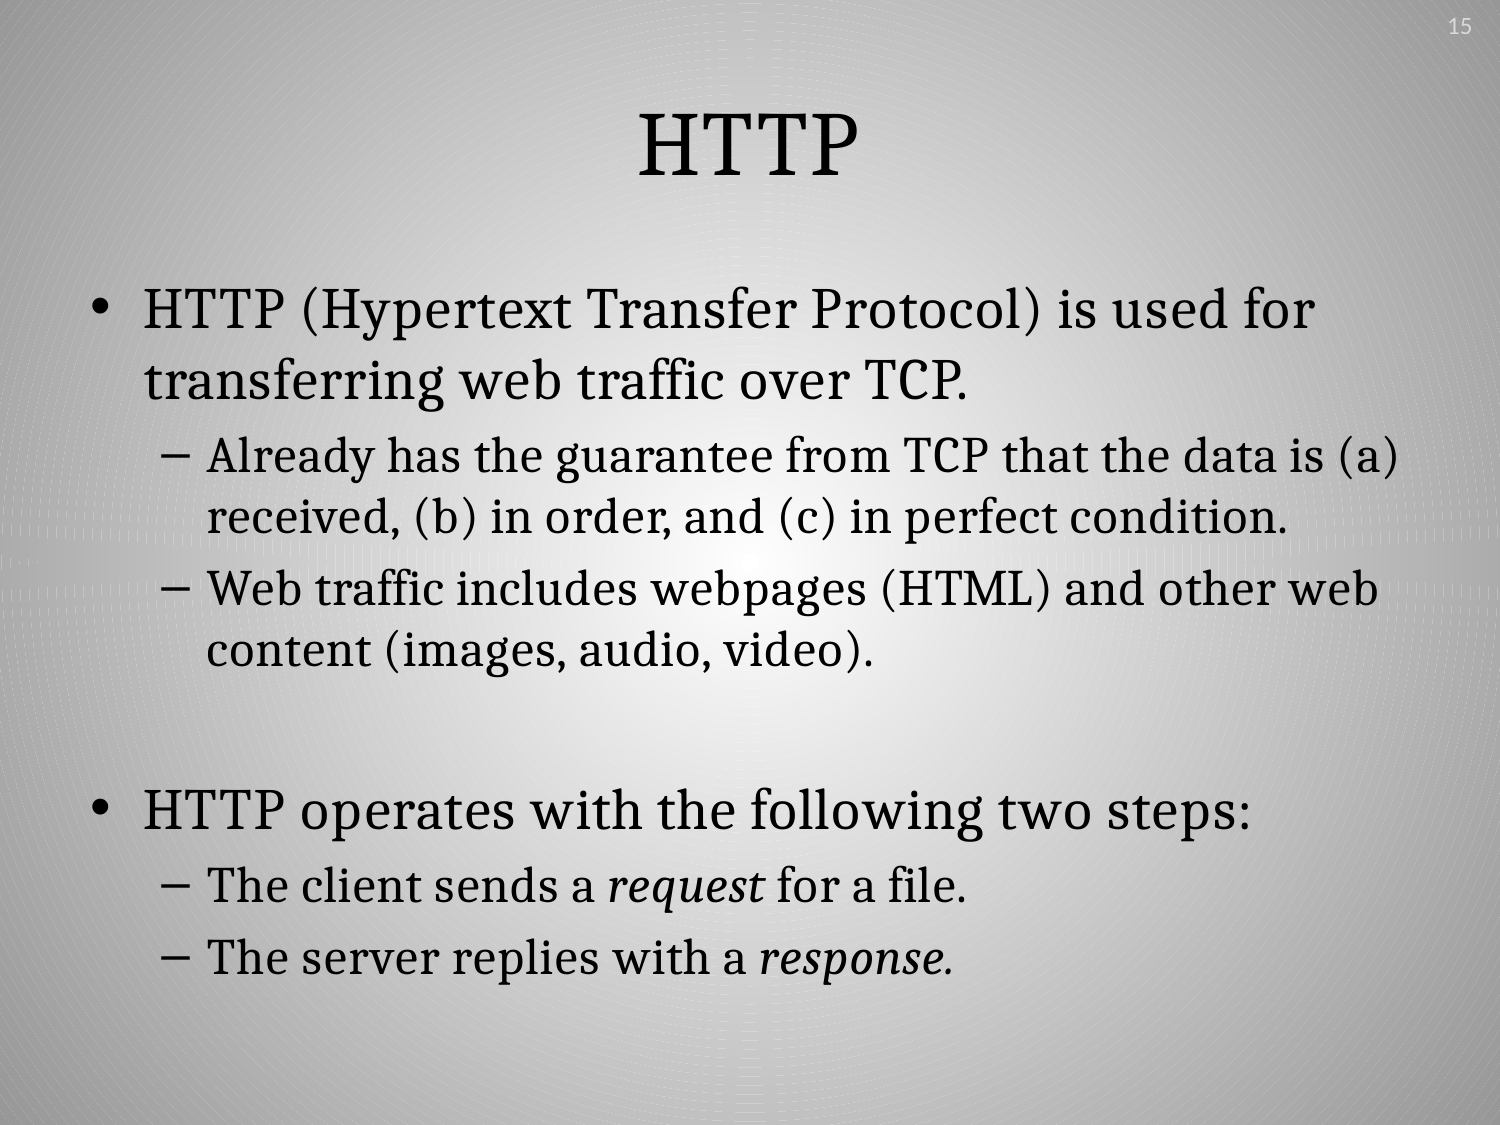

15
# HTTP
HTTP (Hypertext Transfer Protocol) is used for transferring web traffic over TCP.
Already has the guarantee from TCP that the data is (a) received, (b) in order, and (c) in perfect condition.
Web traffic includes webpages (HTML) and other web content (images, audio, video).

HTTP operates with the following two steps:
The client sends a request for a file.
The server replies with a response.